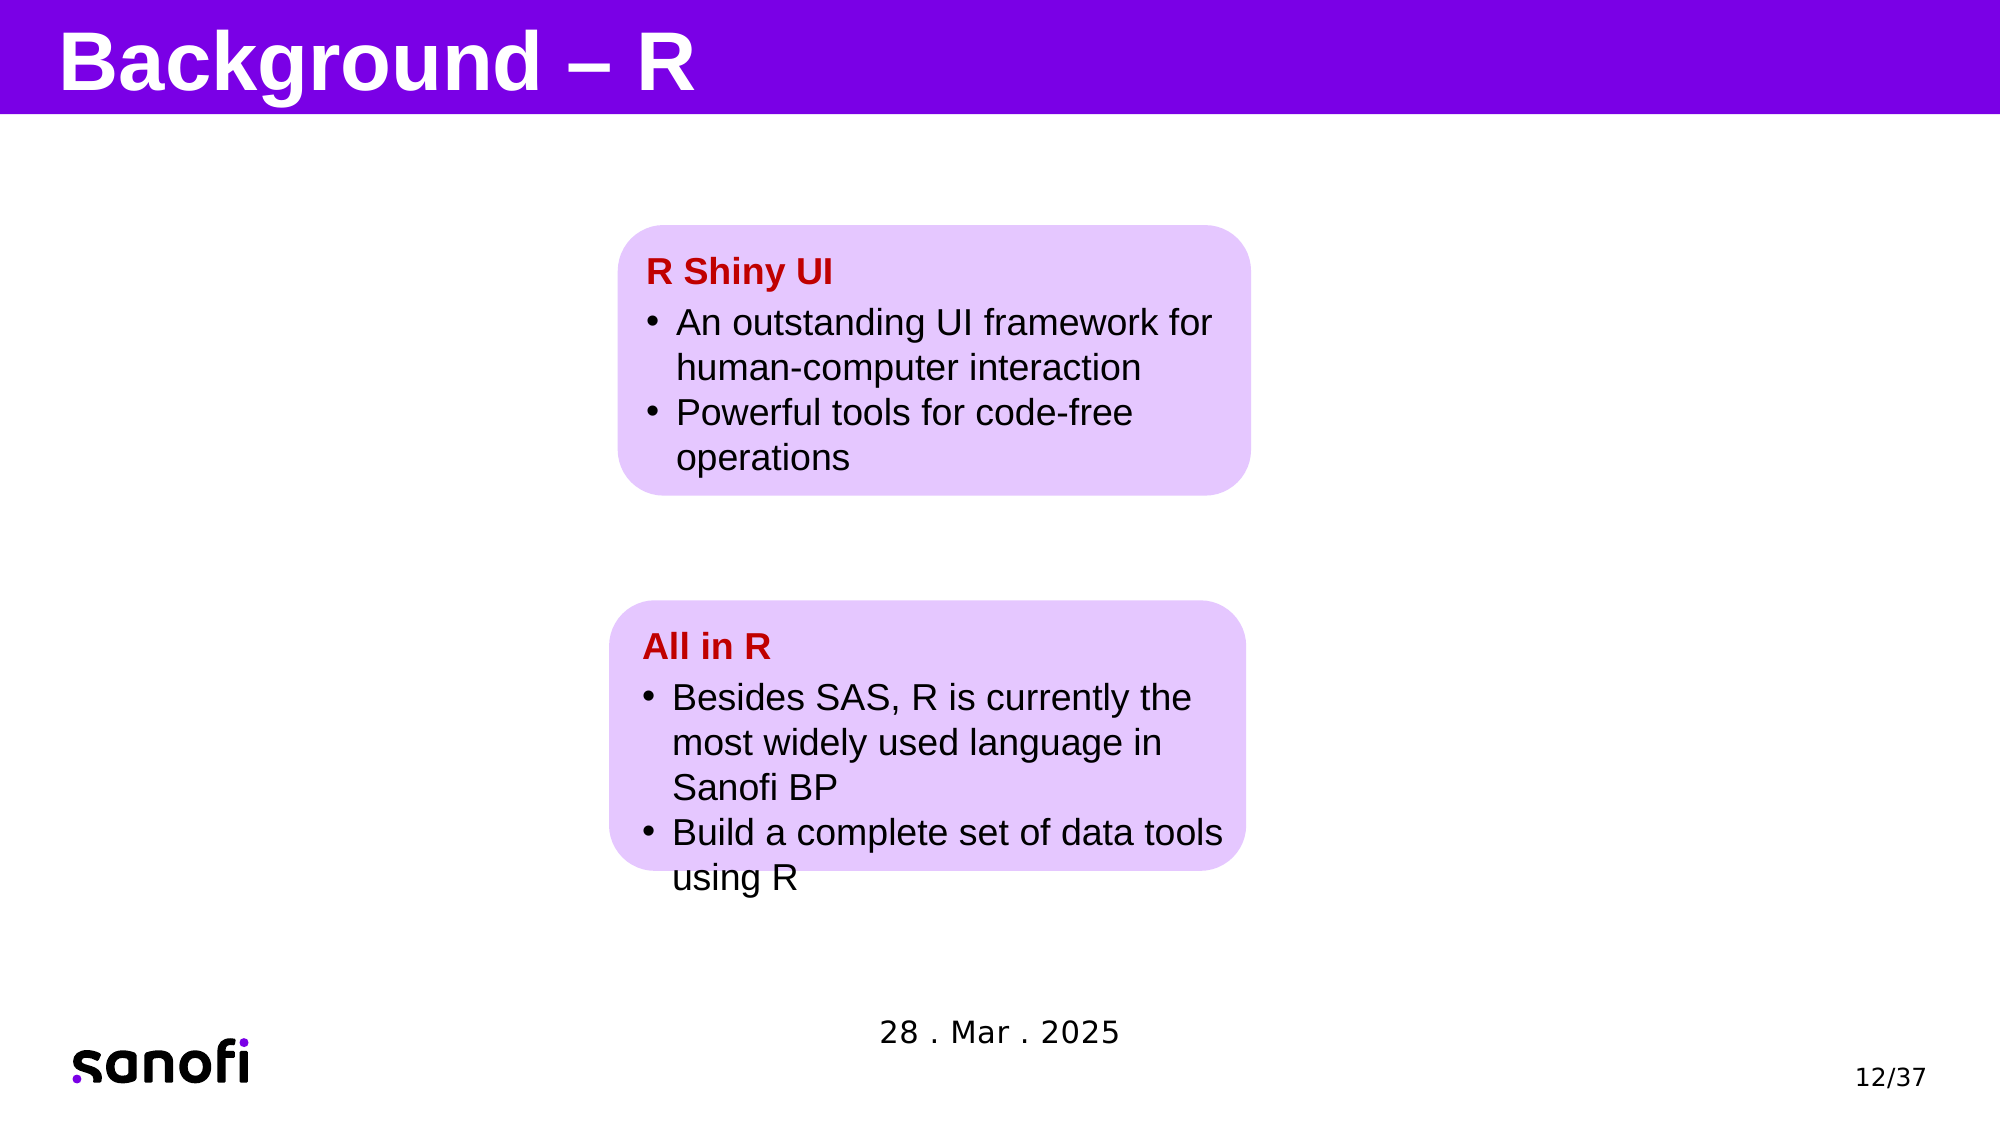

Background – R

R Shiny UI
An outstanding UI framework for human-computer interaction
Powerful tools for code-free operations

All in R
Besides SAS, R is currently the most widely used language in Sanofi BP
Build a complete set of data tools using R
28 . Mar . 2025
12/37